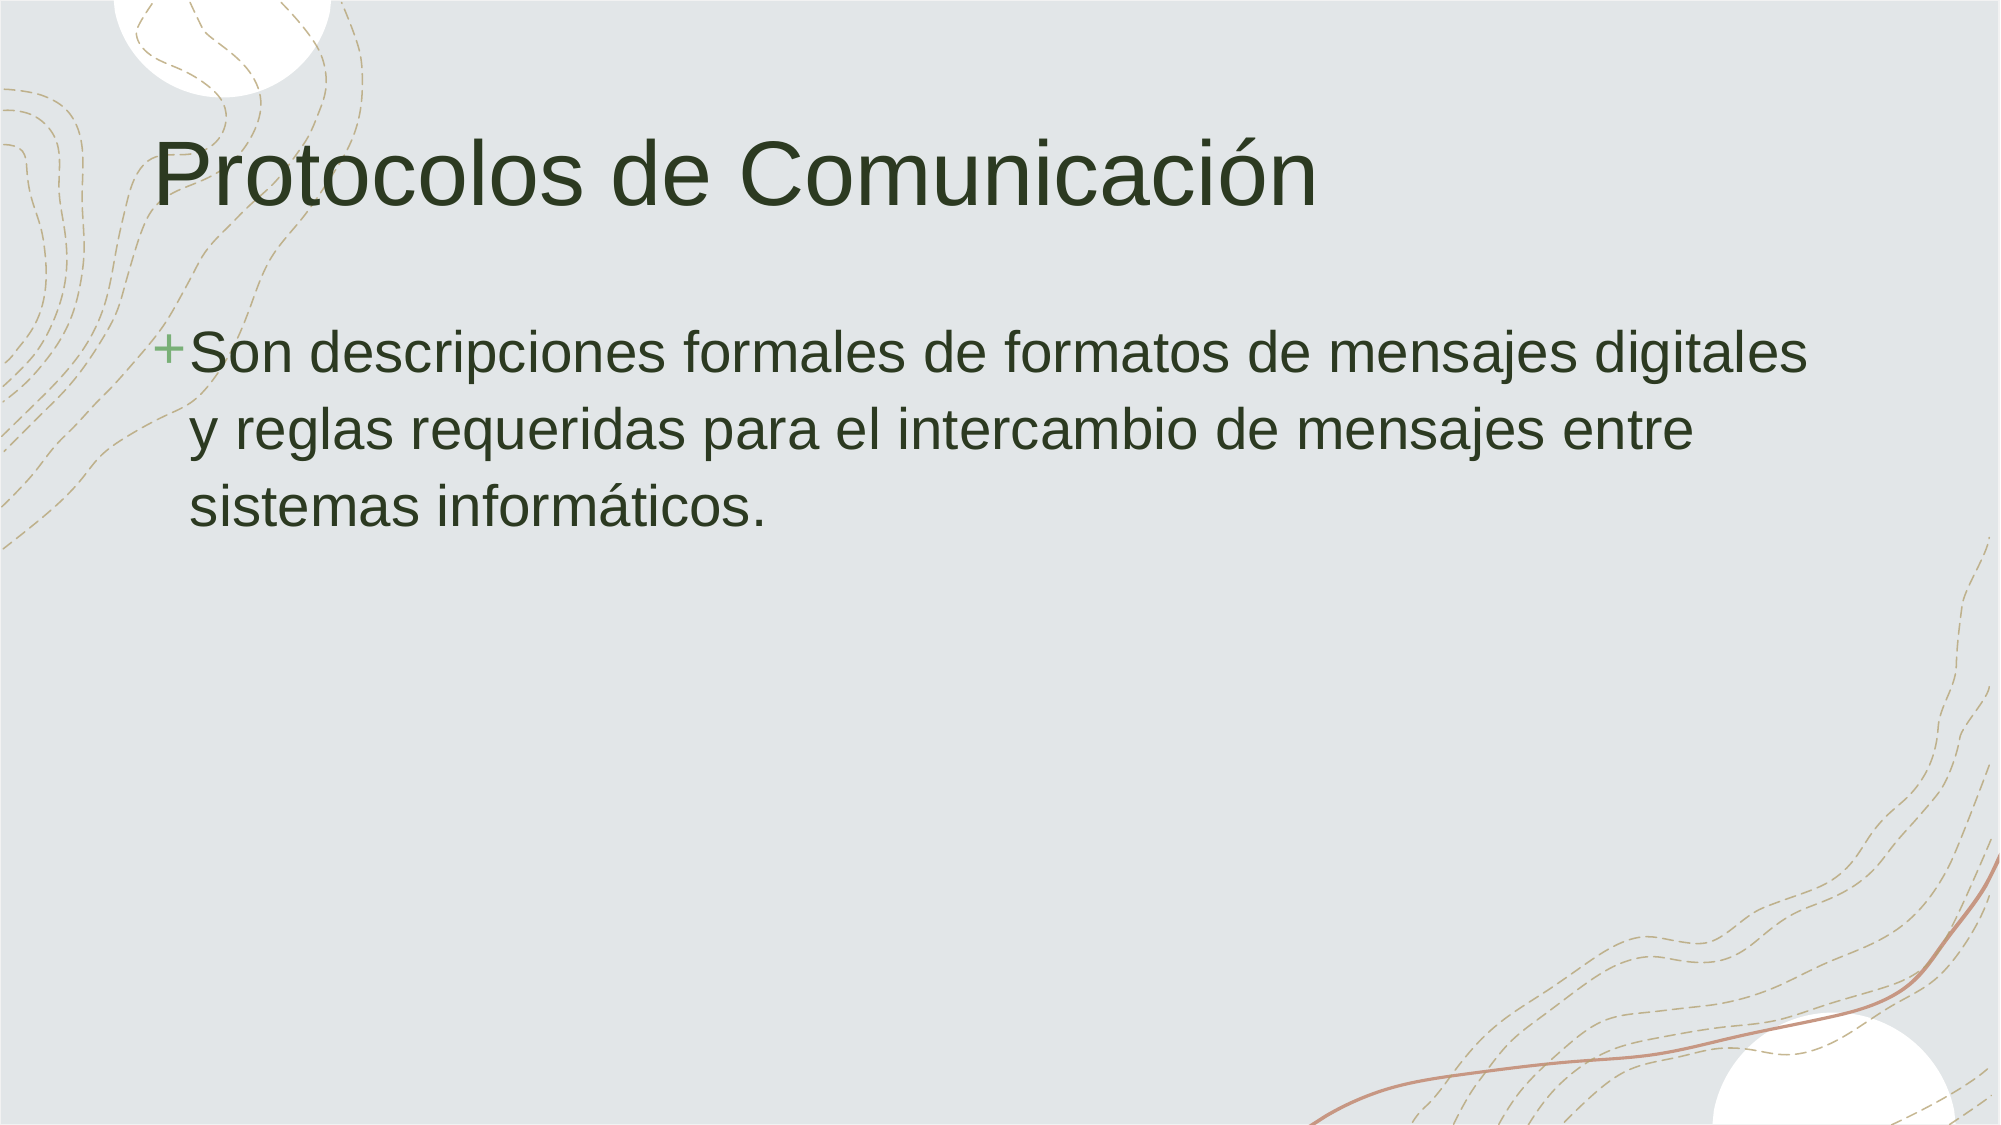

# Protocolos de Comunicación
Son descripciones formales de formatos de mensajes digitales y reglas requeridas para el intercambio de mensajes entre sistemas informáticos.